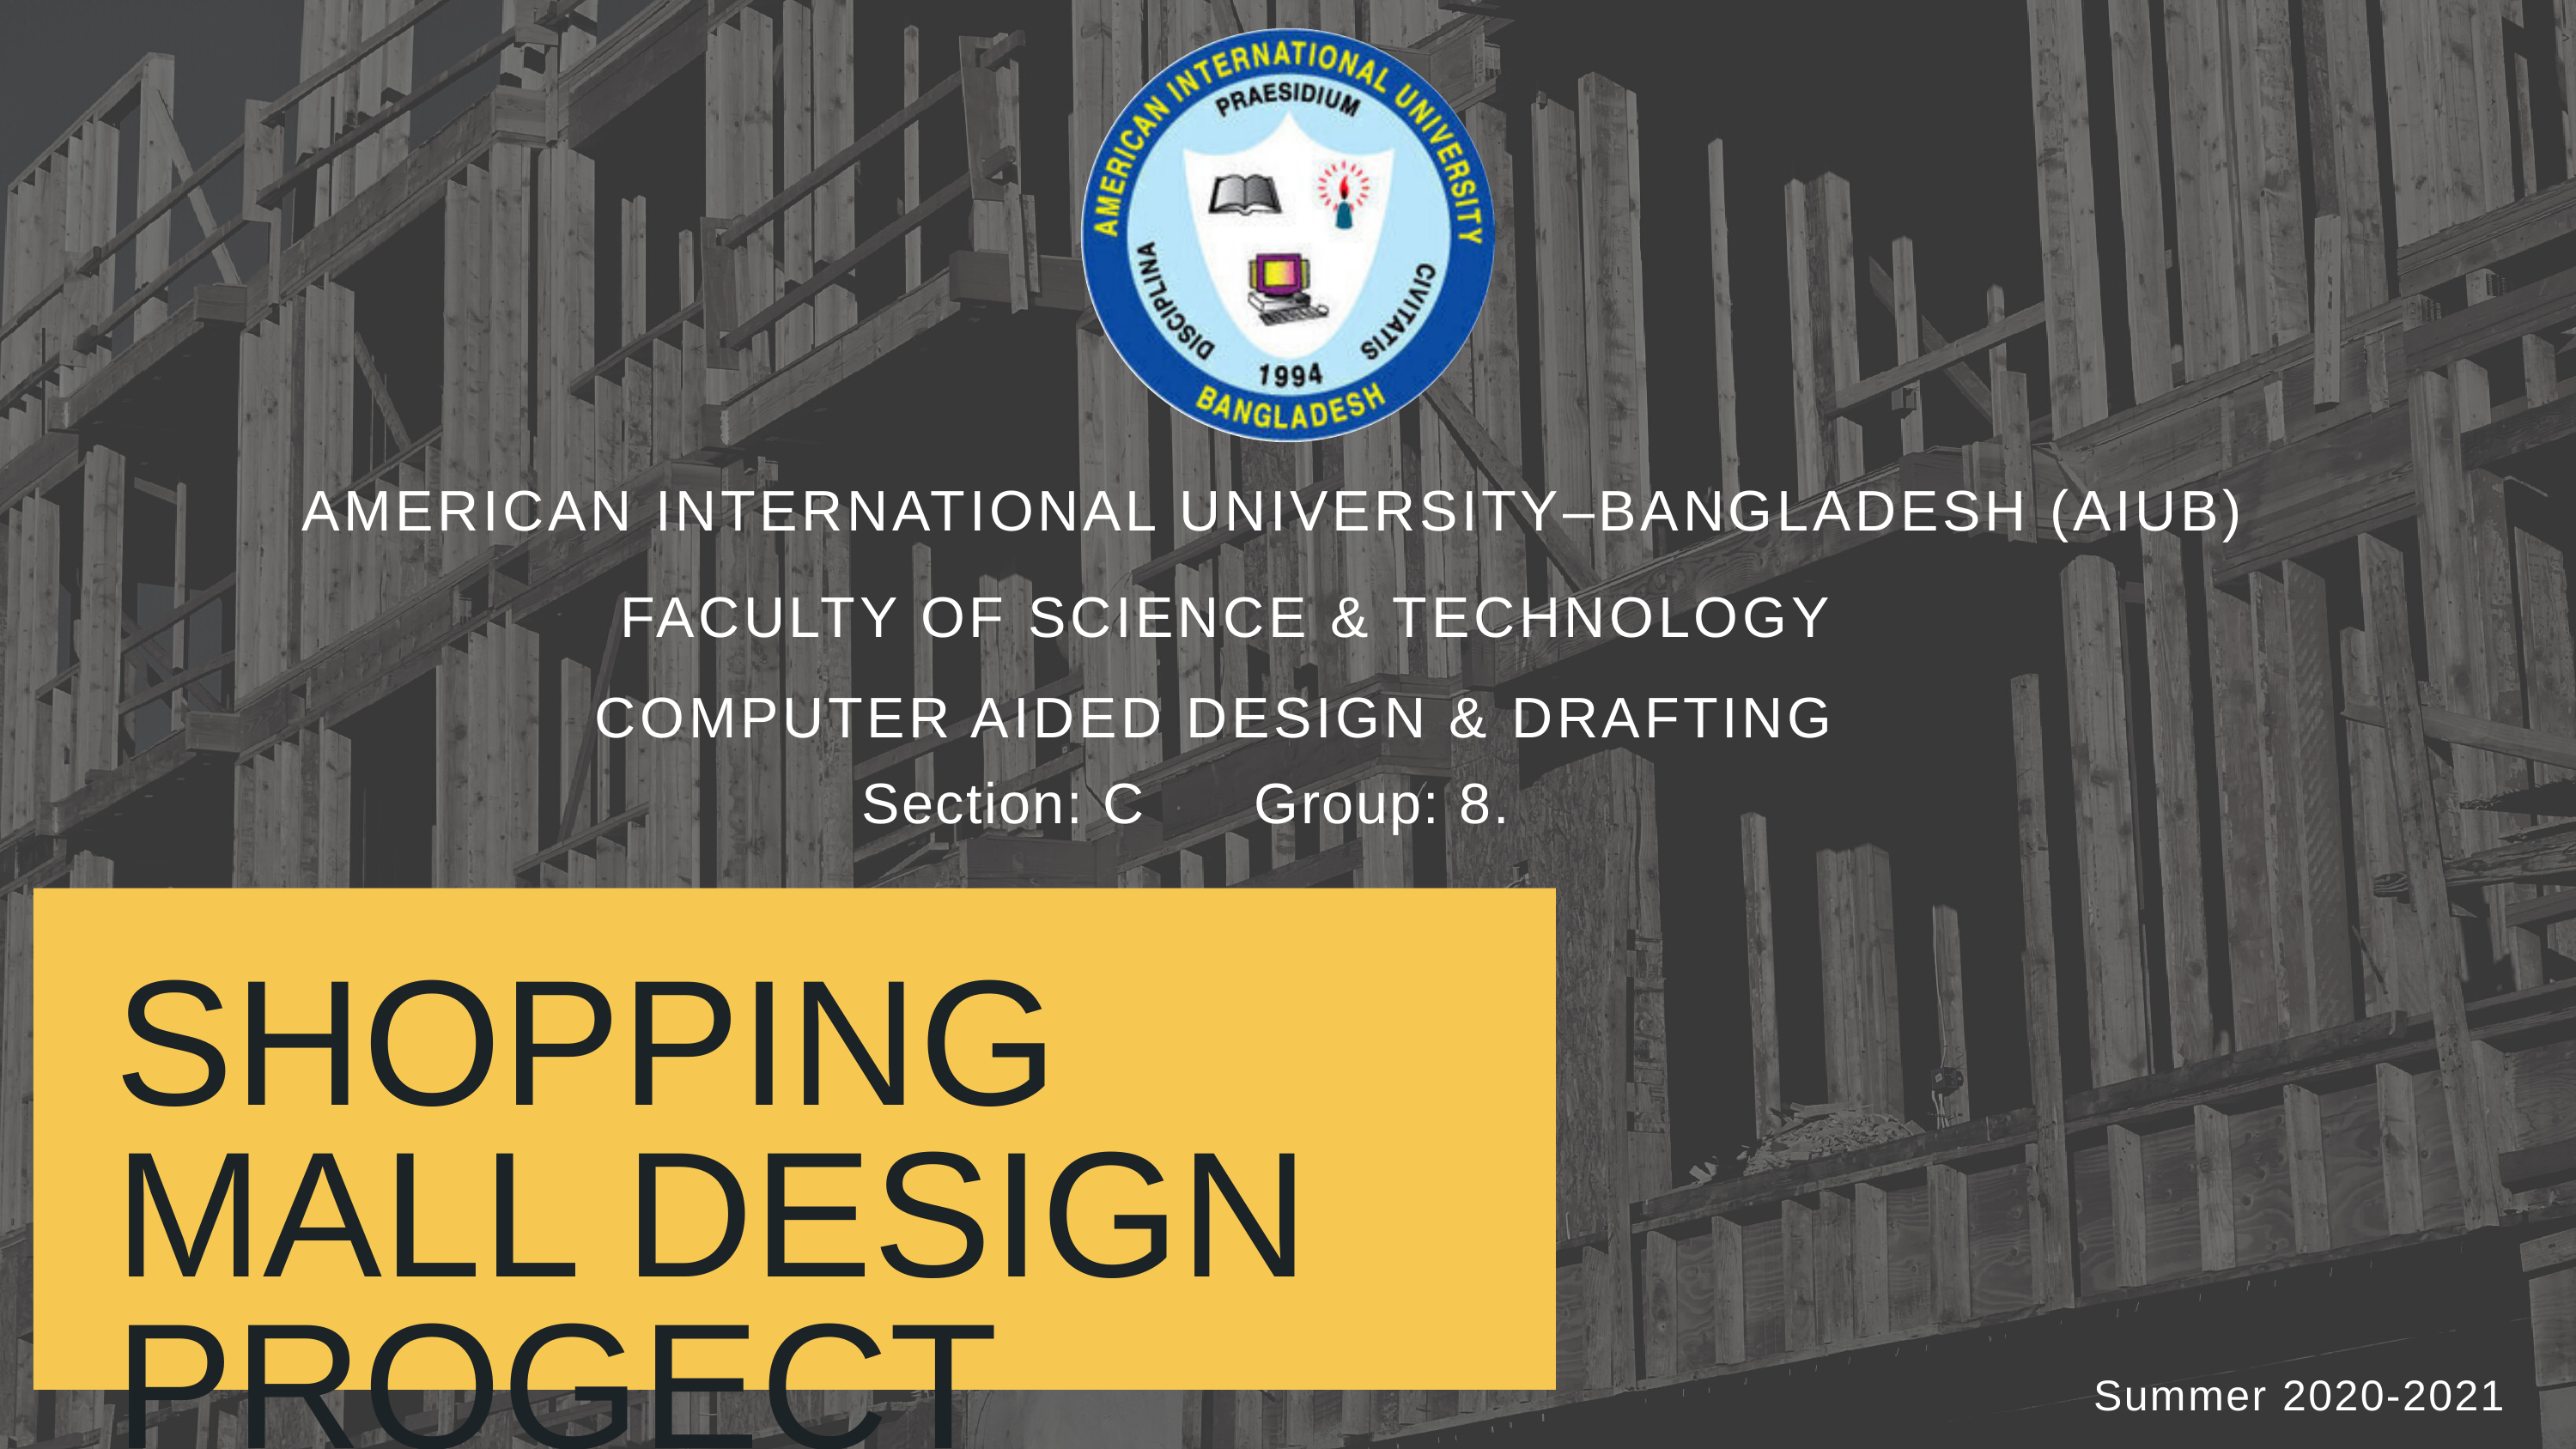

AMERICAN INTERNATIONAL UNIVERSITY–BANGLADESH (AIUB)
FACULTY OF SCIENCE & TECHNOLOGY
COMPUTER AIDED DESIGN & DRAFTING
Section: C      Group: 8.

SHOPPING MALL DESIGN PROGECT
Summer 2020-2021
TA&D | Project Overview | 2020